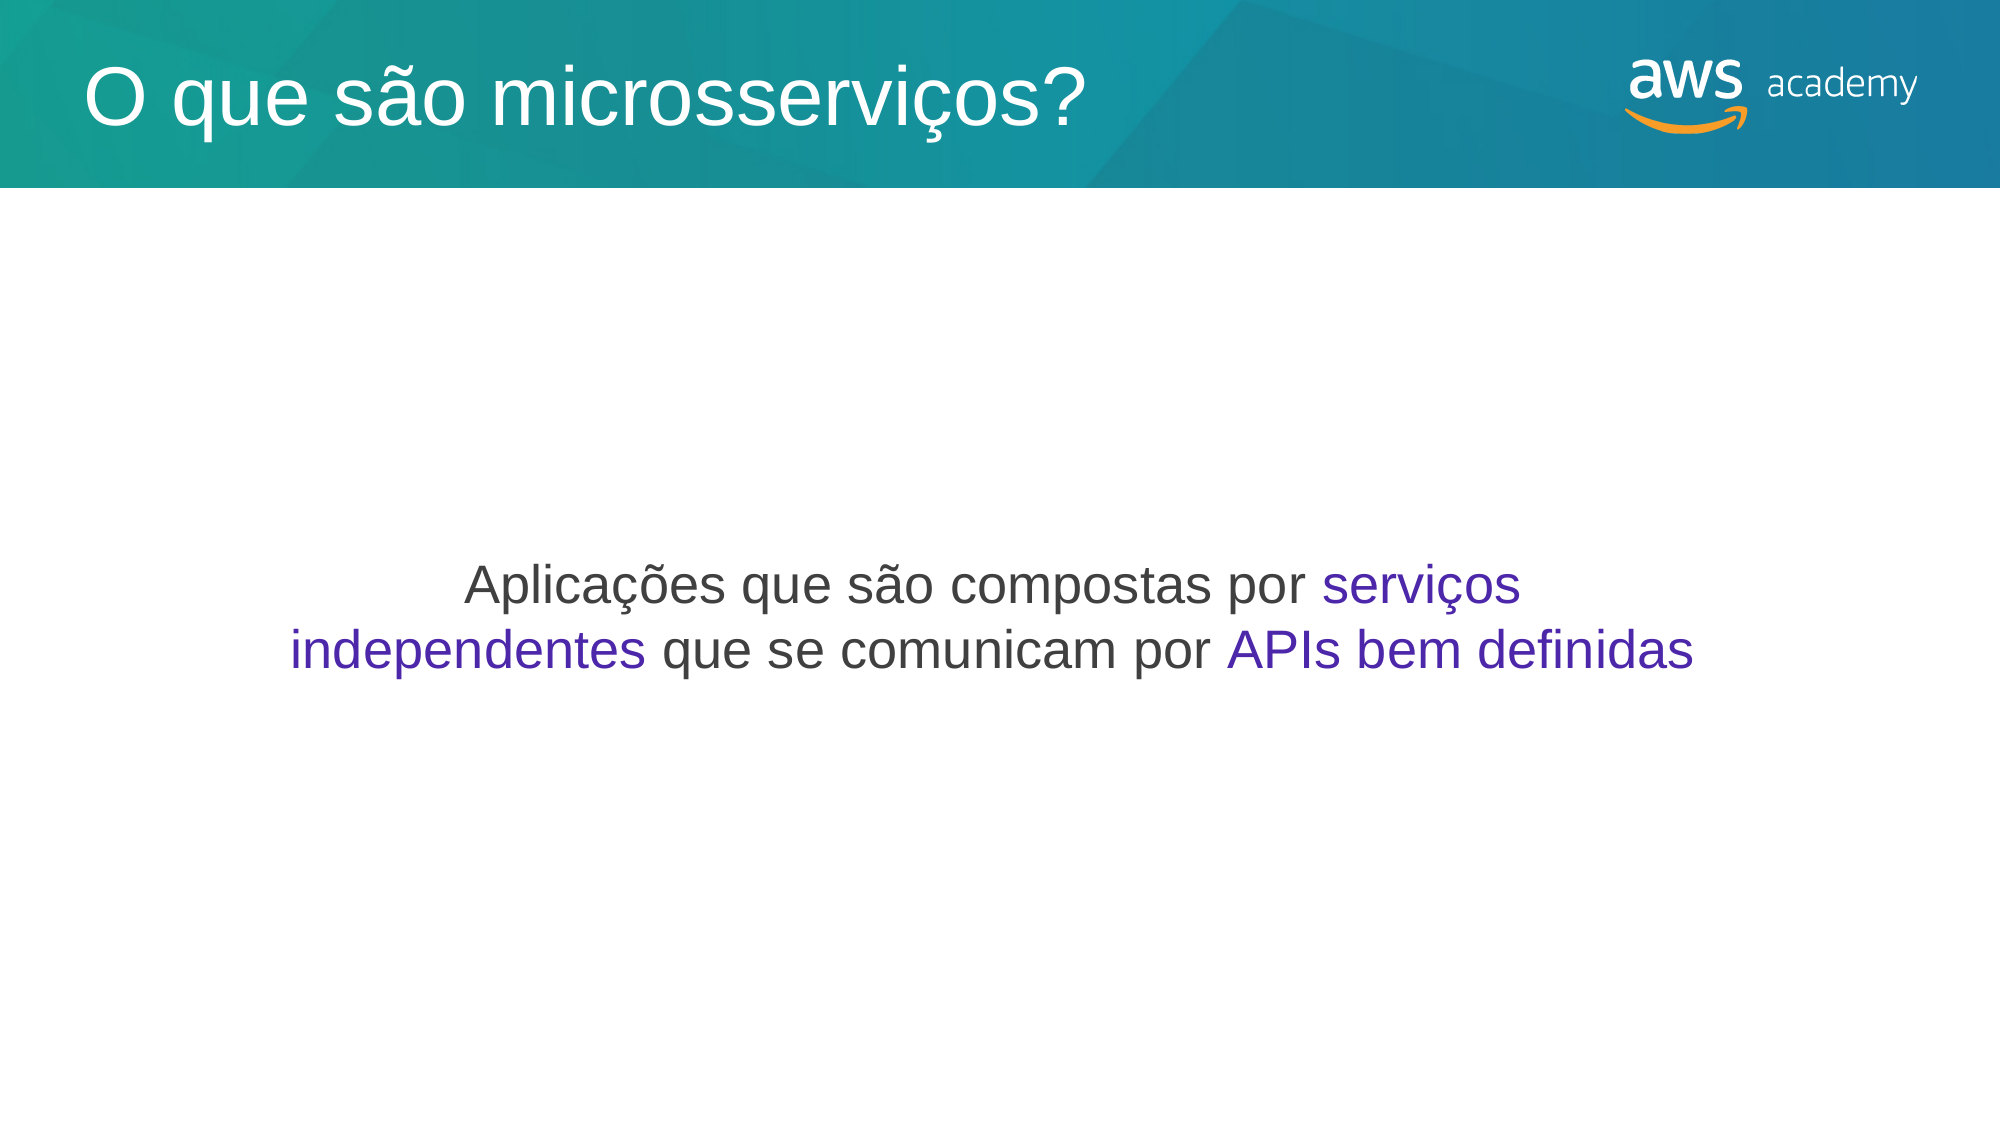

# O que são microsserviços?
Aplicações que são compostas por serviços independentes que se comunicam por APIs bem definidas